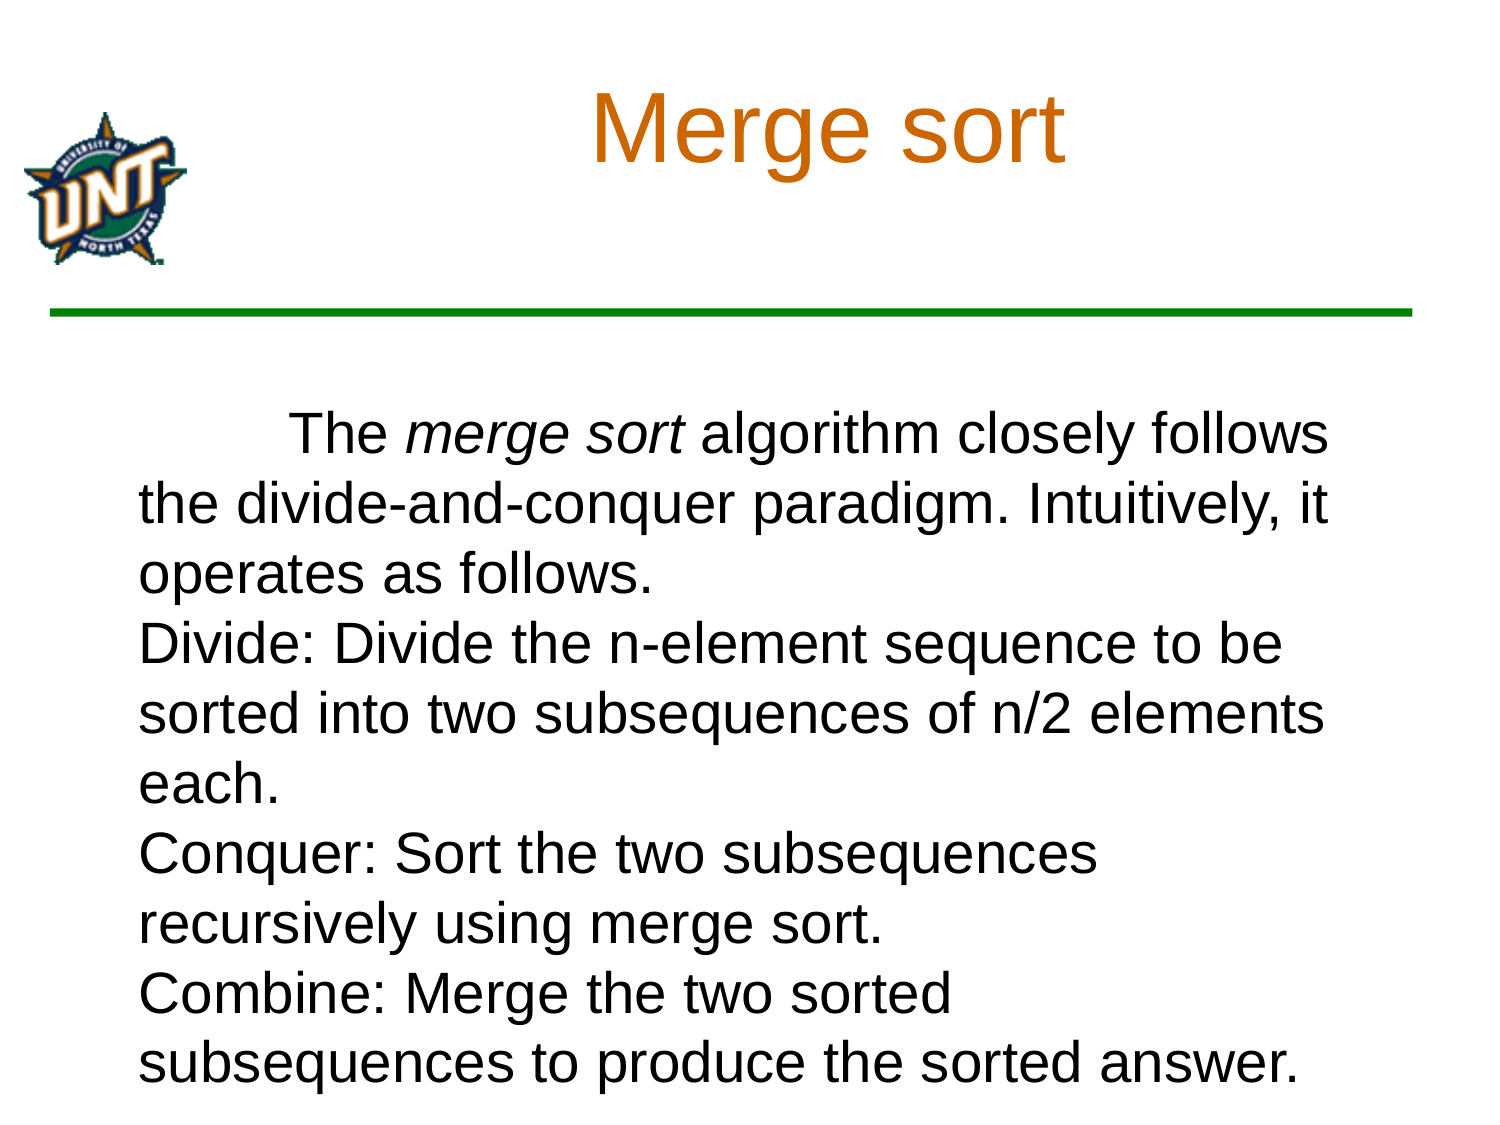

Merge sort

	The merge sort algorithm closely follows the divide-and-conquer paradigm. Intuitively, it operates as follows.
Divide: Divide the n-element sequence to be sorted into two subsequences of n/2 elements each.
Conquer: Sort the two subsequences recursively using merge sort.
Combine: Merge the two sorted subsequences to produce the sorted answer.